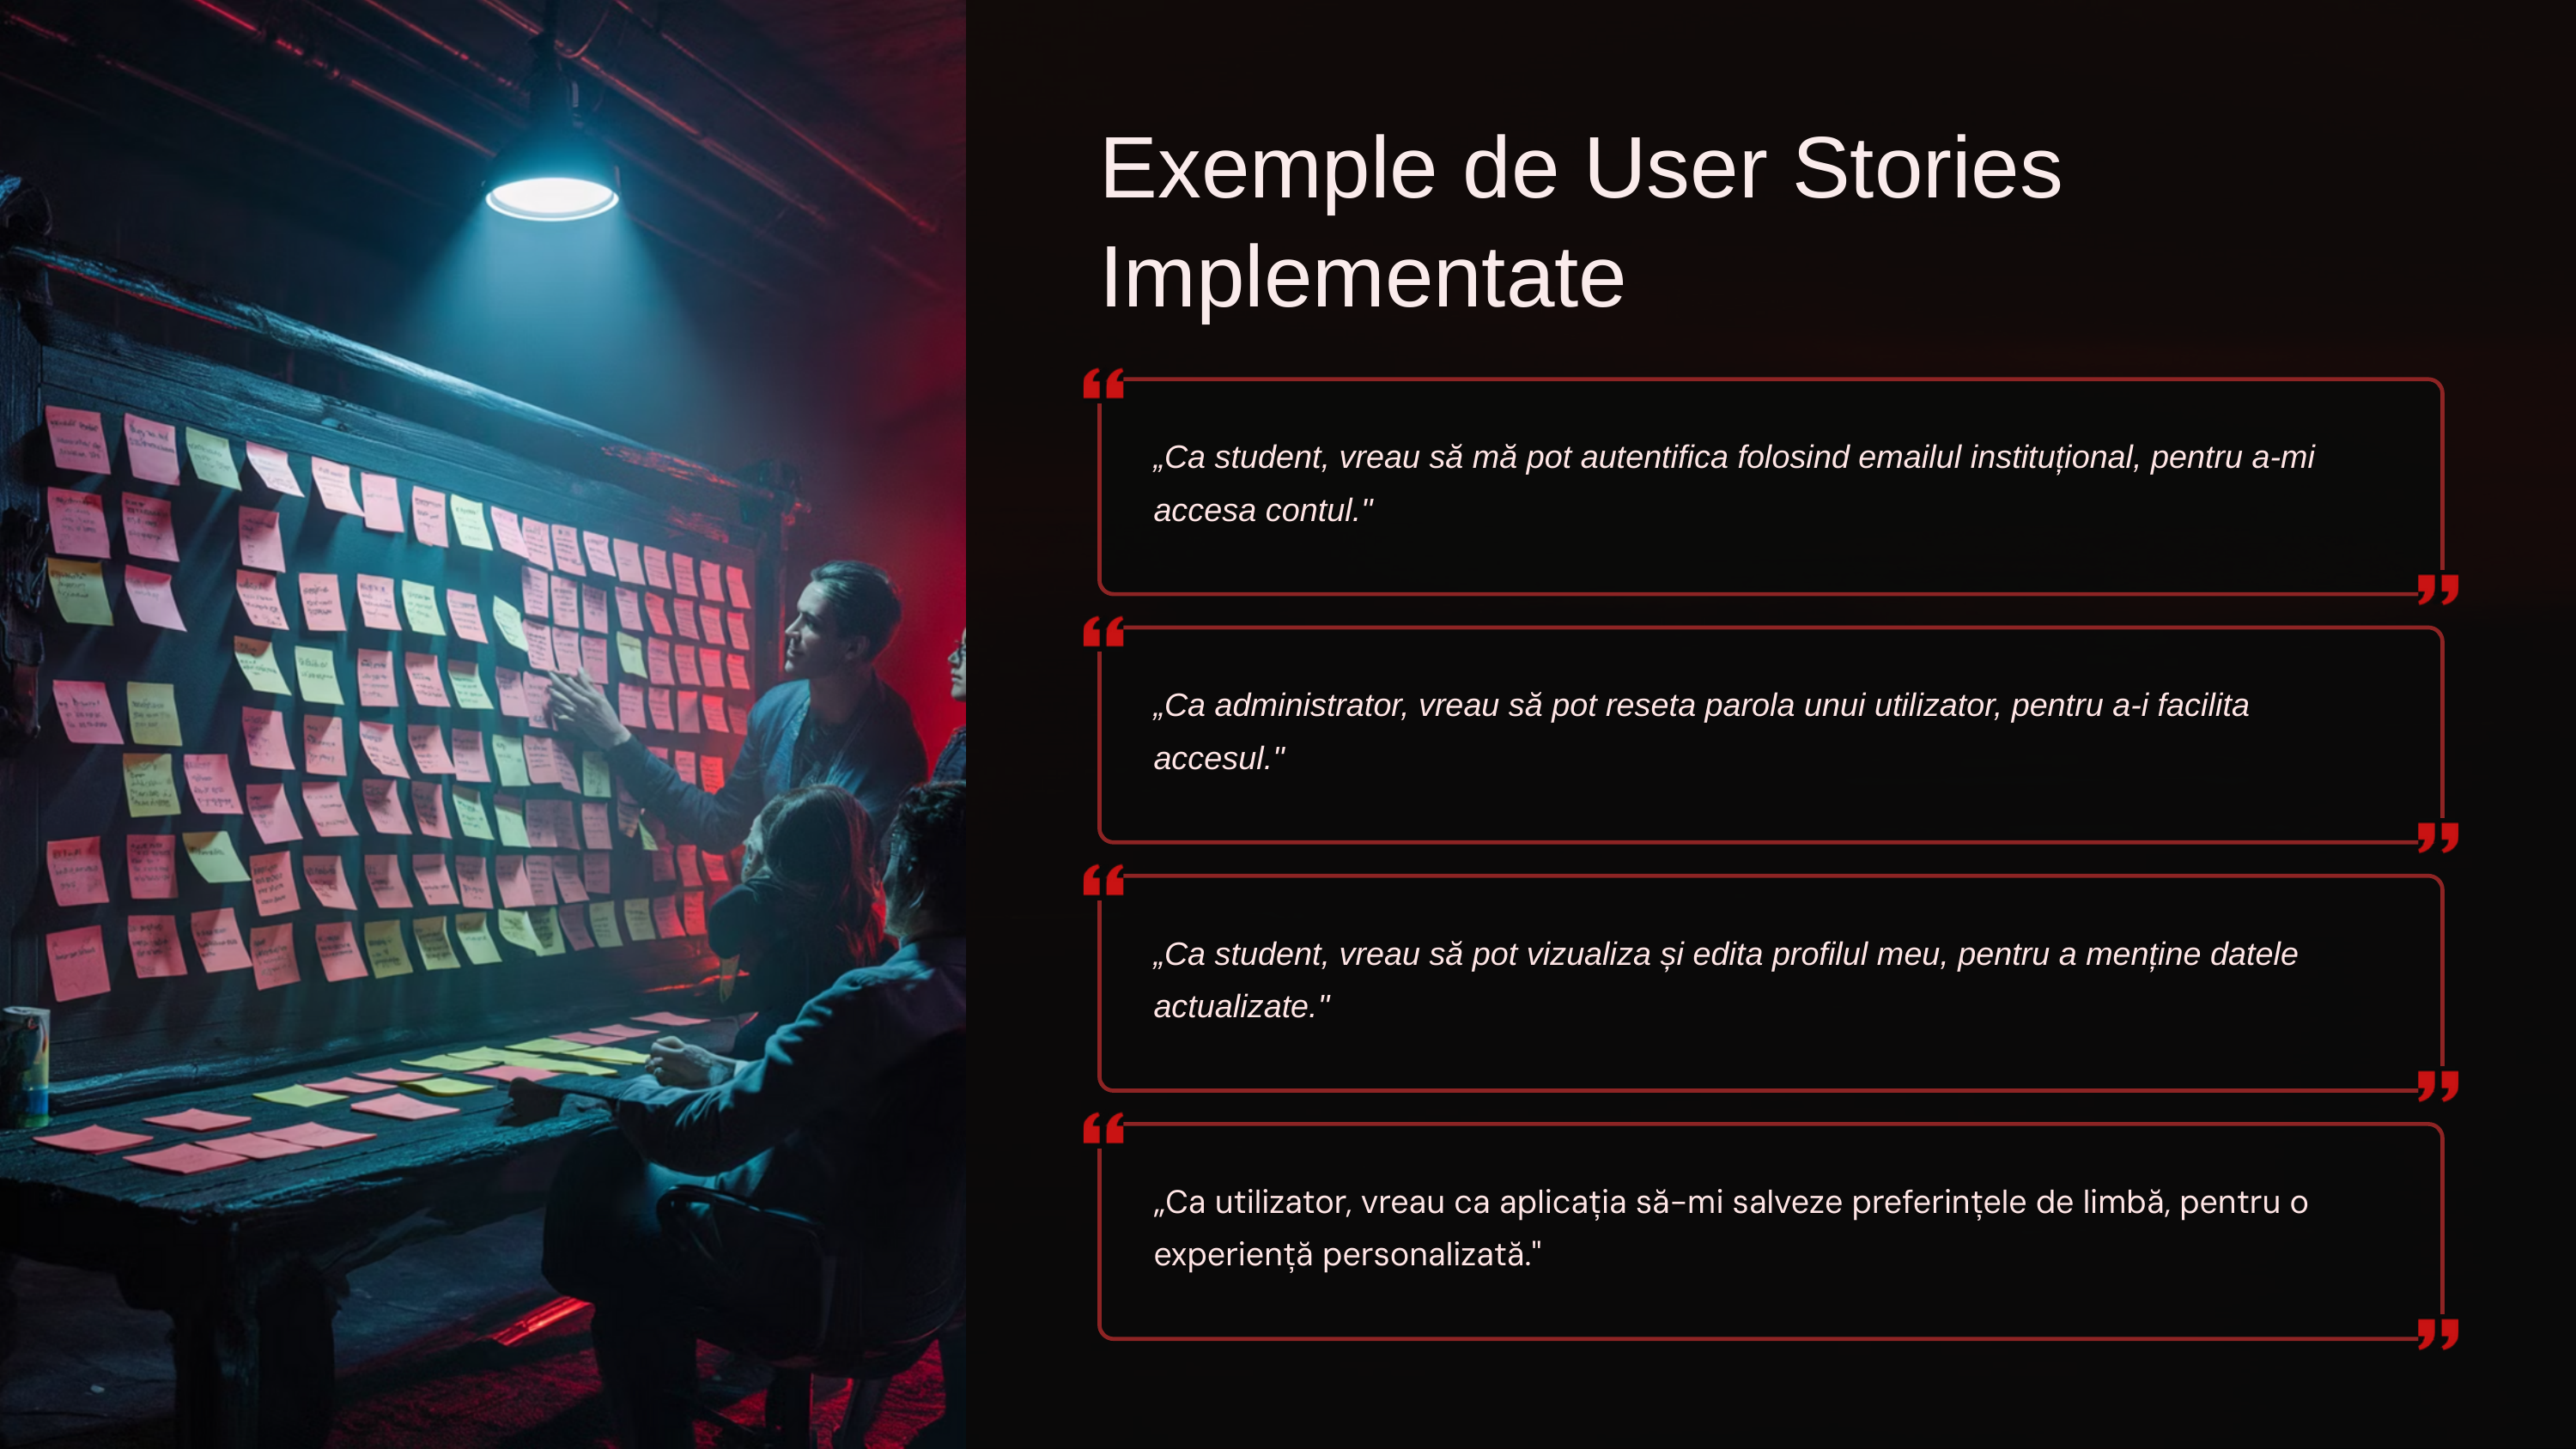

Exemple de User Stories Implementate

„Ca student, vreau să mă pot autentifica folosind emailul instituțional, pentru a-mi accesa contul."

„Ca administrator, vreau să pot reseta parola unui utilizator, pentru a-i facilita accesul."

„Ca student, vreau să pot vizualiza și edita profilul meu, pentru a menține datele actualizate."

„Ca utilizator, vreau ca aplicația să-mi salveze preferințele de limbă, pentru o experiență personalizată."